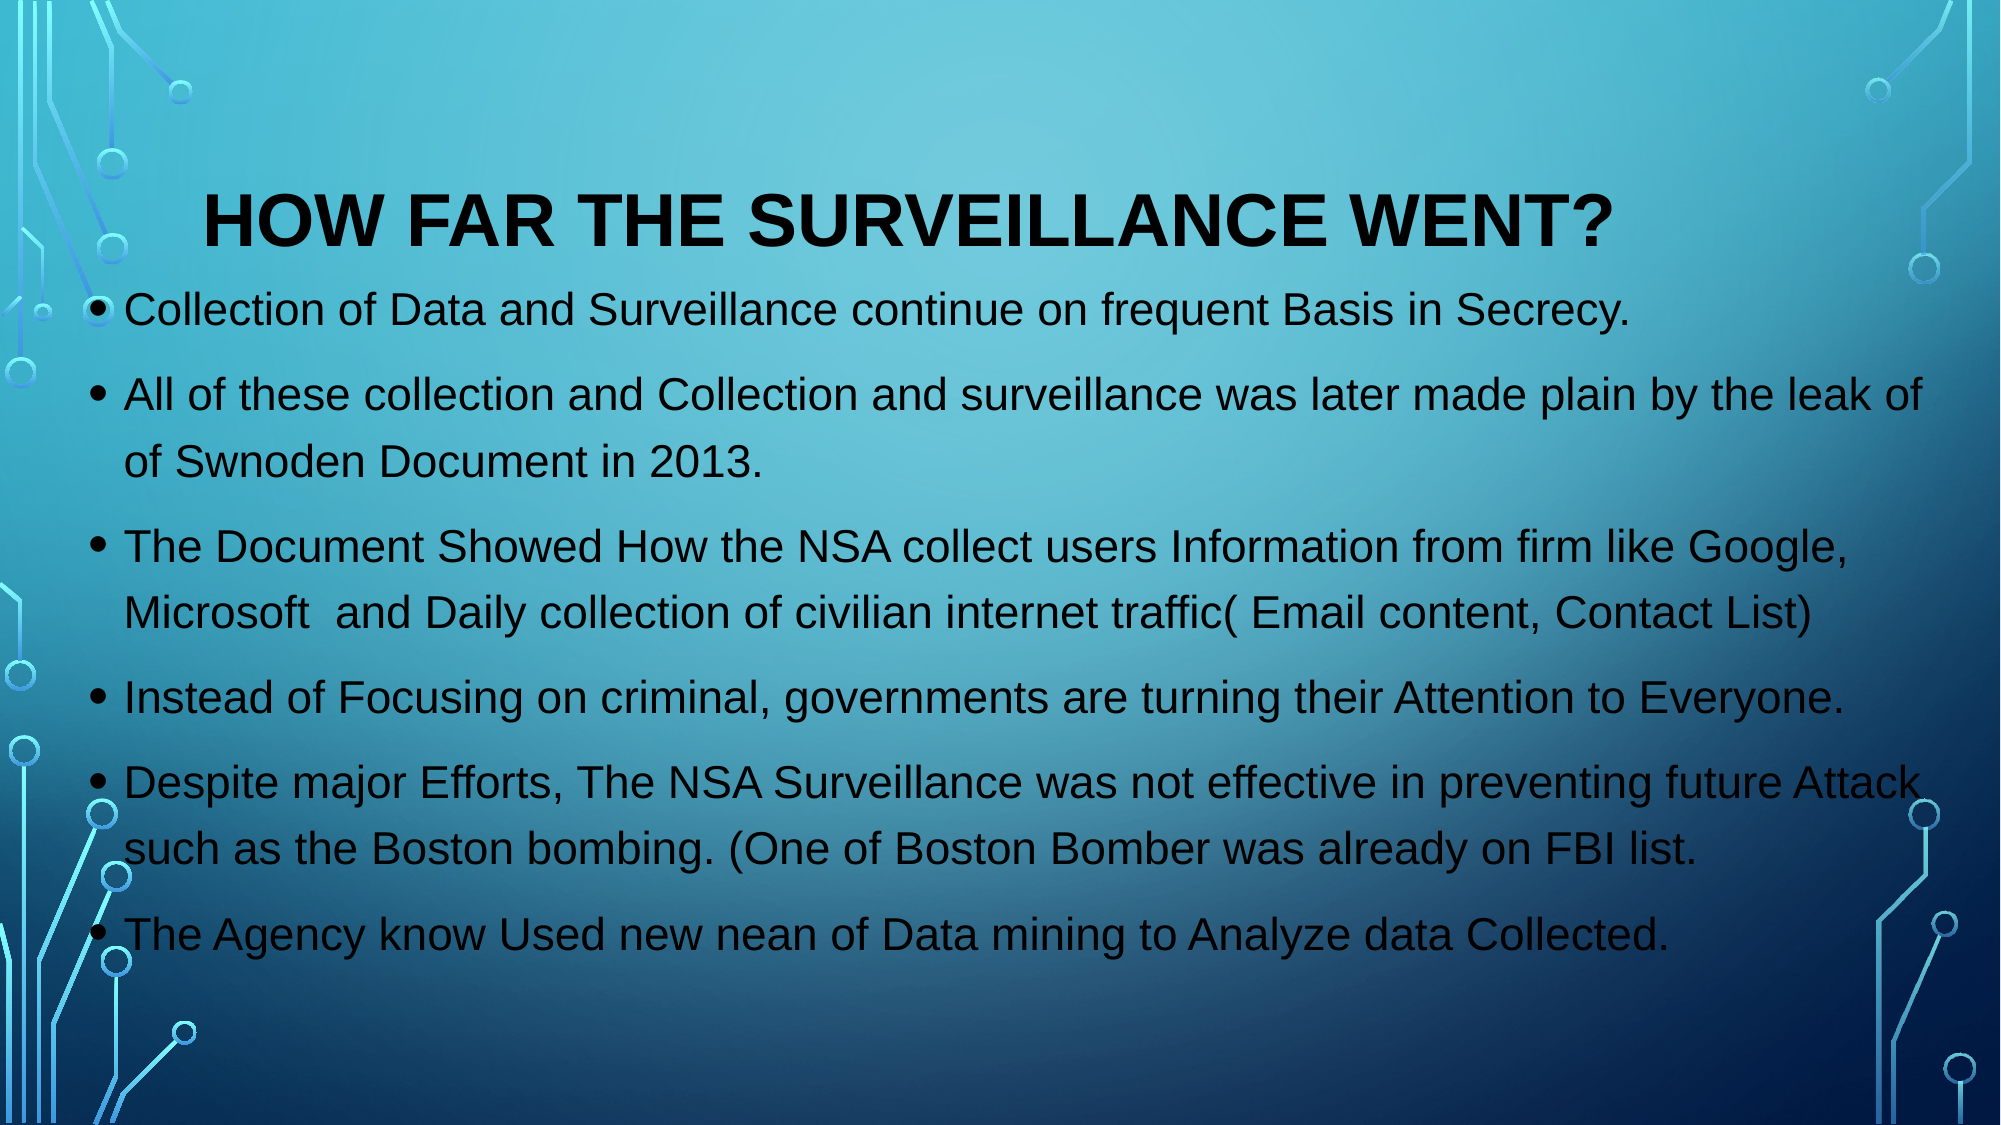

# How Far the Surveillance went?
Collection of Data and Surveillance continue on frequent Basis in Secrecy.
All of these collection and Collection and surveillance was later made plain by the leak of of Swnoden Document in 2013.
The Document Showed How the NSA collect users Information from firm like Google, Microsoft  and Daily collection of civilian internet traffic( Email content, Contact List)
Instead of Focusing on criminal, governments are turning their Attention to Everyone.
Despite major Efforts, The NSA Surveillance was not effective in preventing future Attack such as the Boston bombing. (One of Boston Bomber was already on FBI list.
The Agency know Used new nean of Data mining to Analyze data Collected.